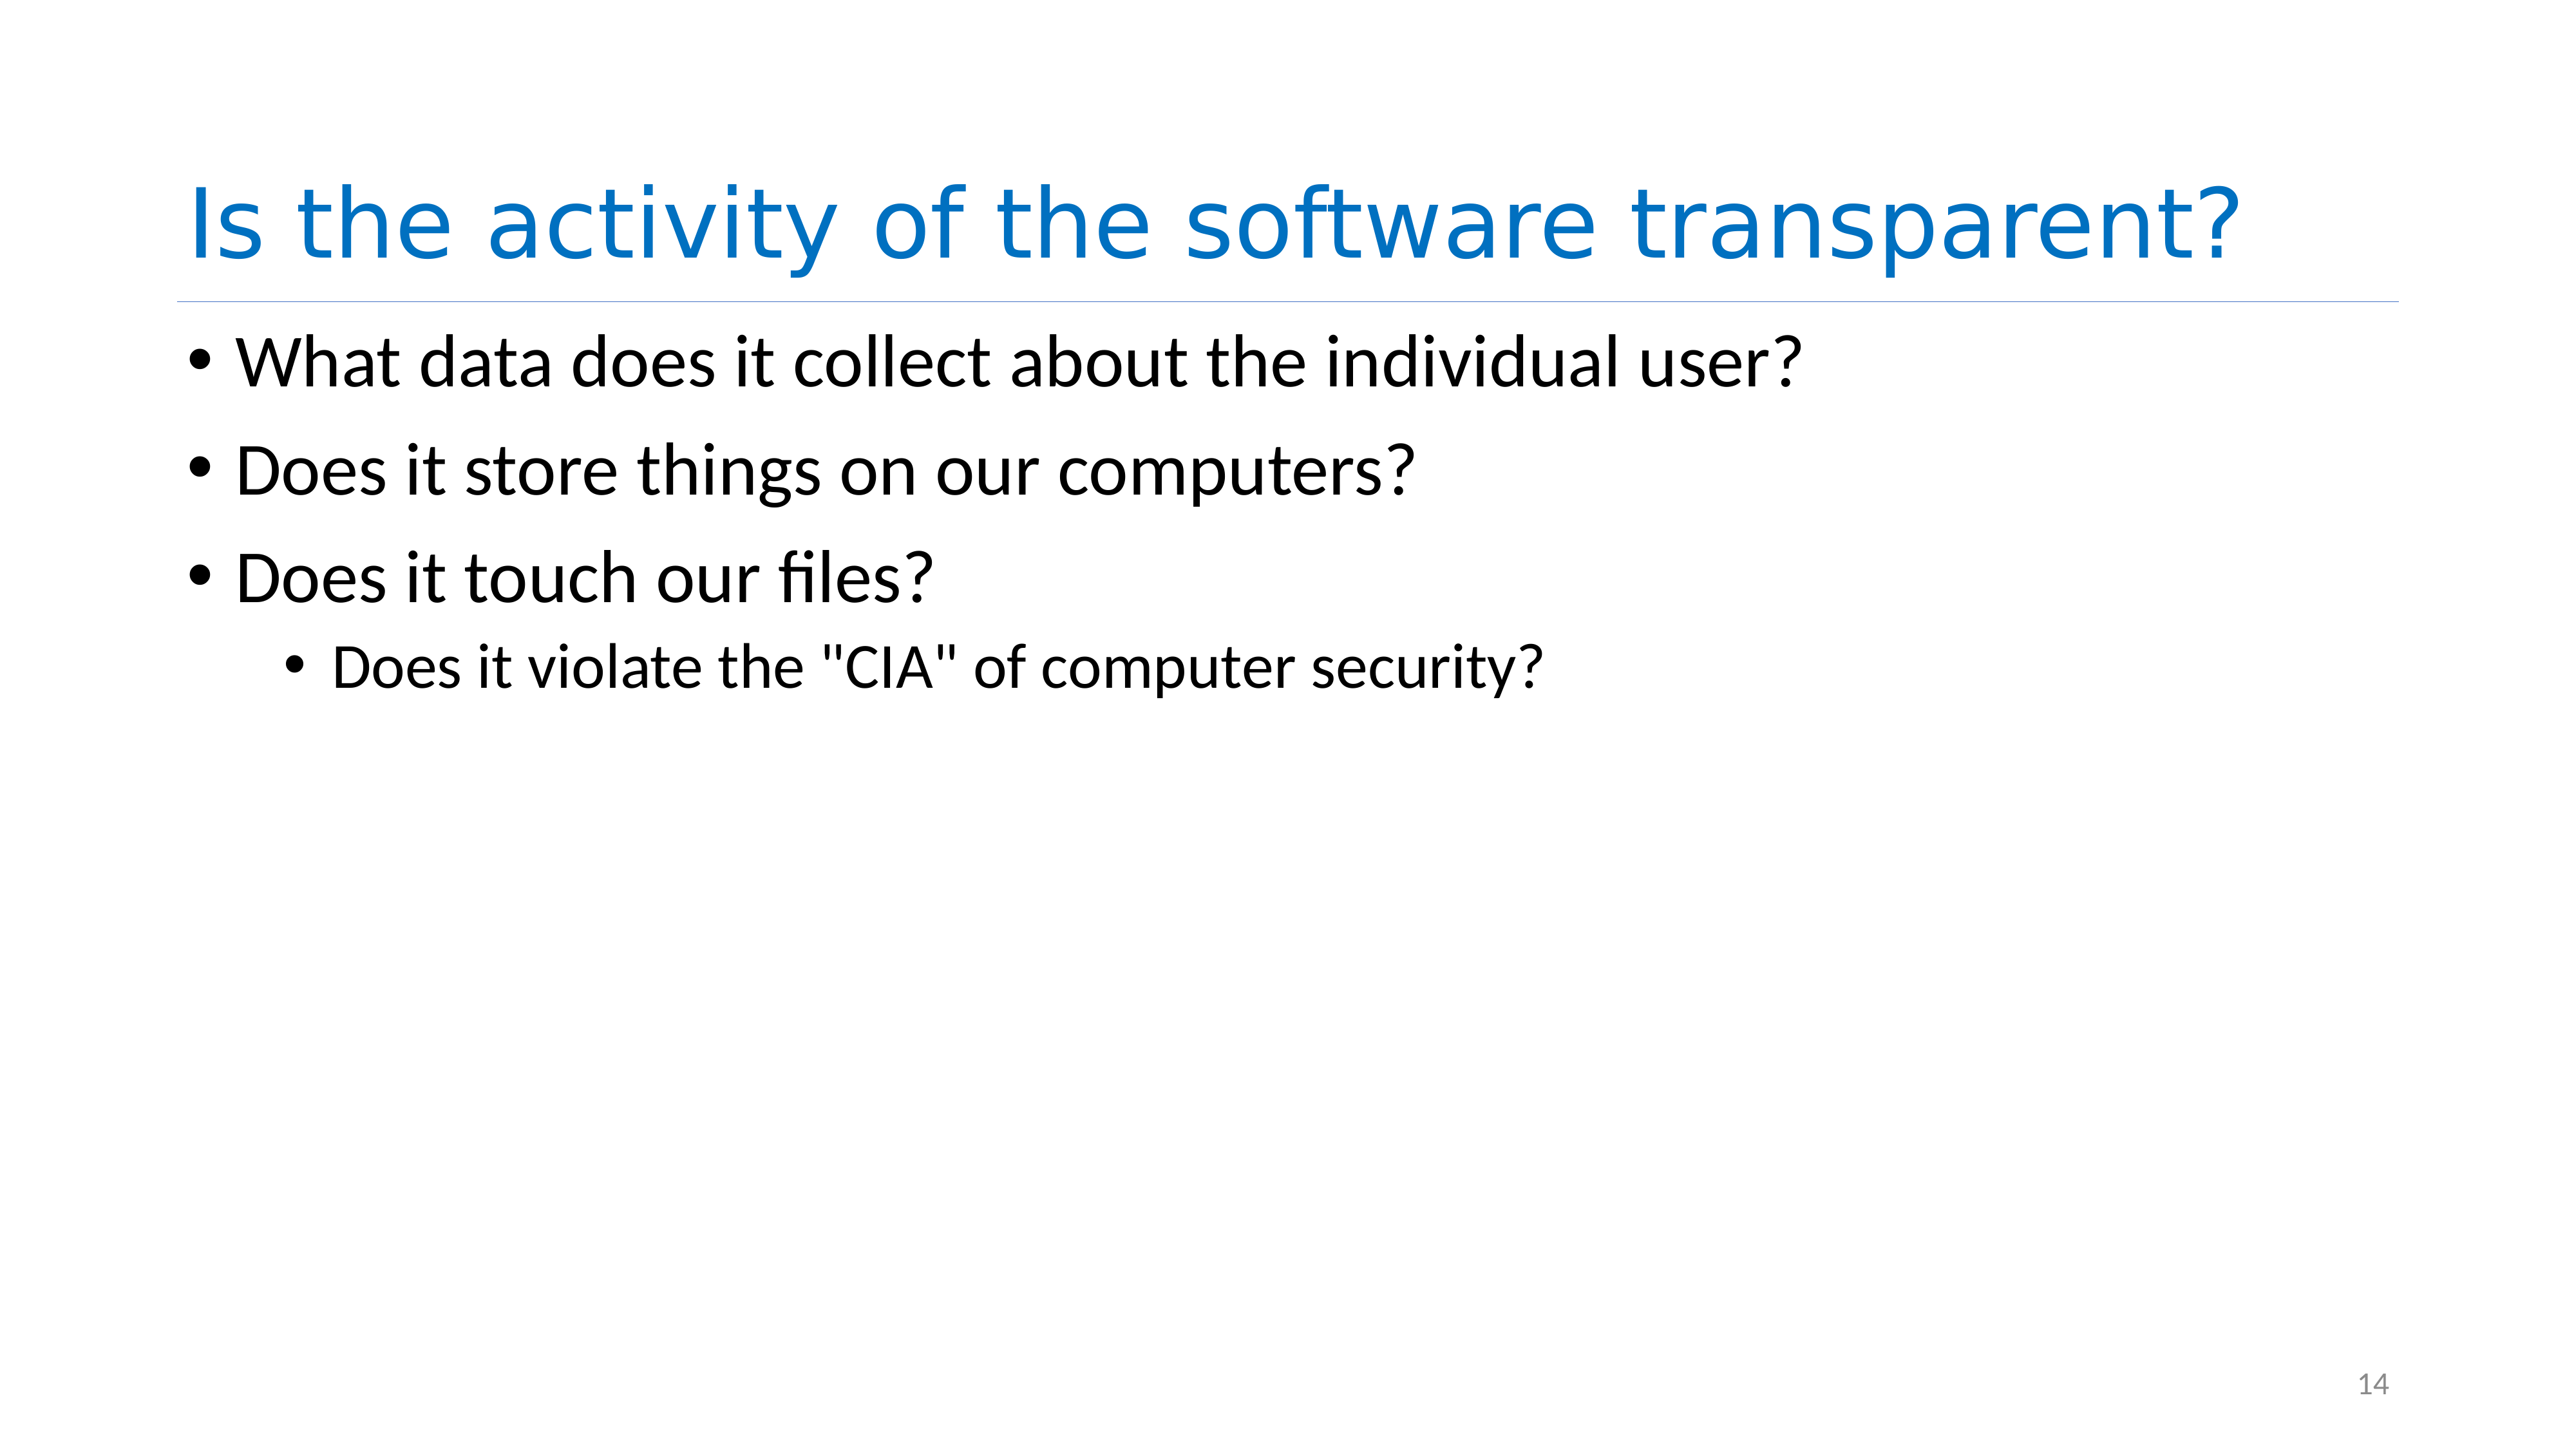

# Is the activity of the software transparent?
What data does it collect about the individual user?
Does it store things on our computers?
Does it touch our files?
Does it violate the "CIA" of computer security?
14